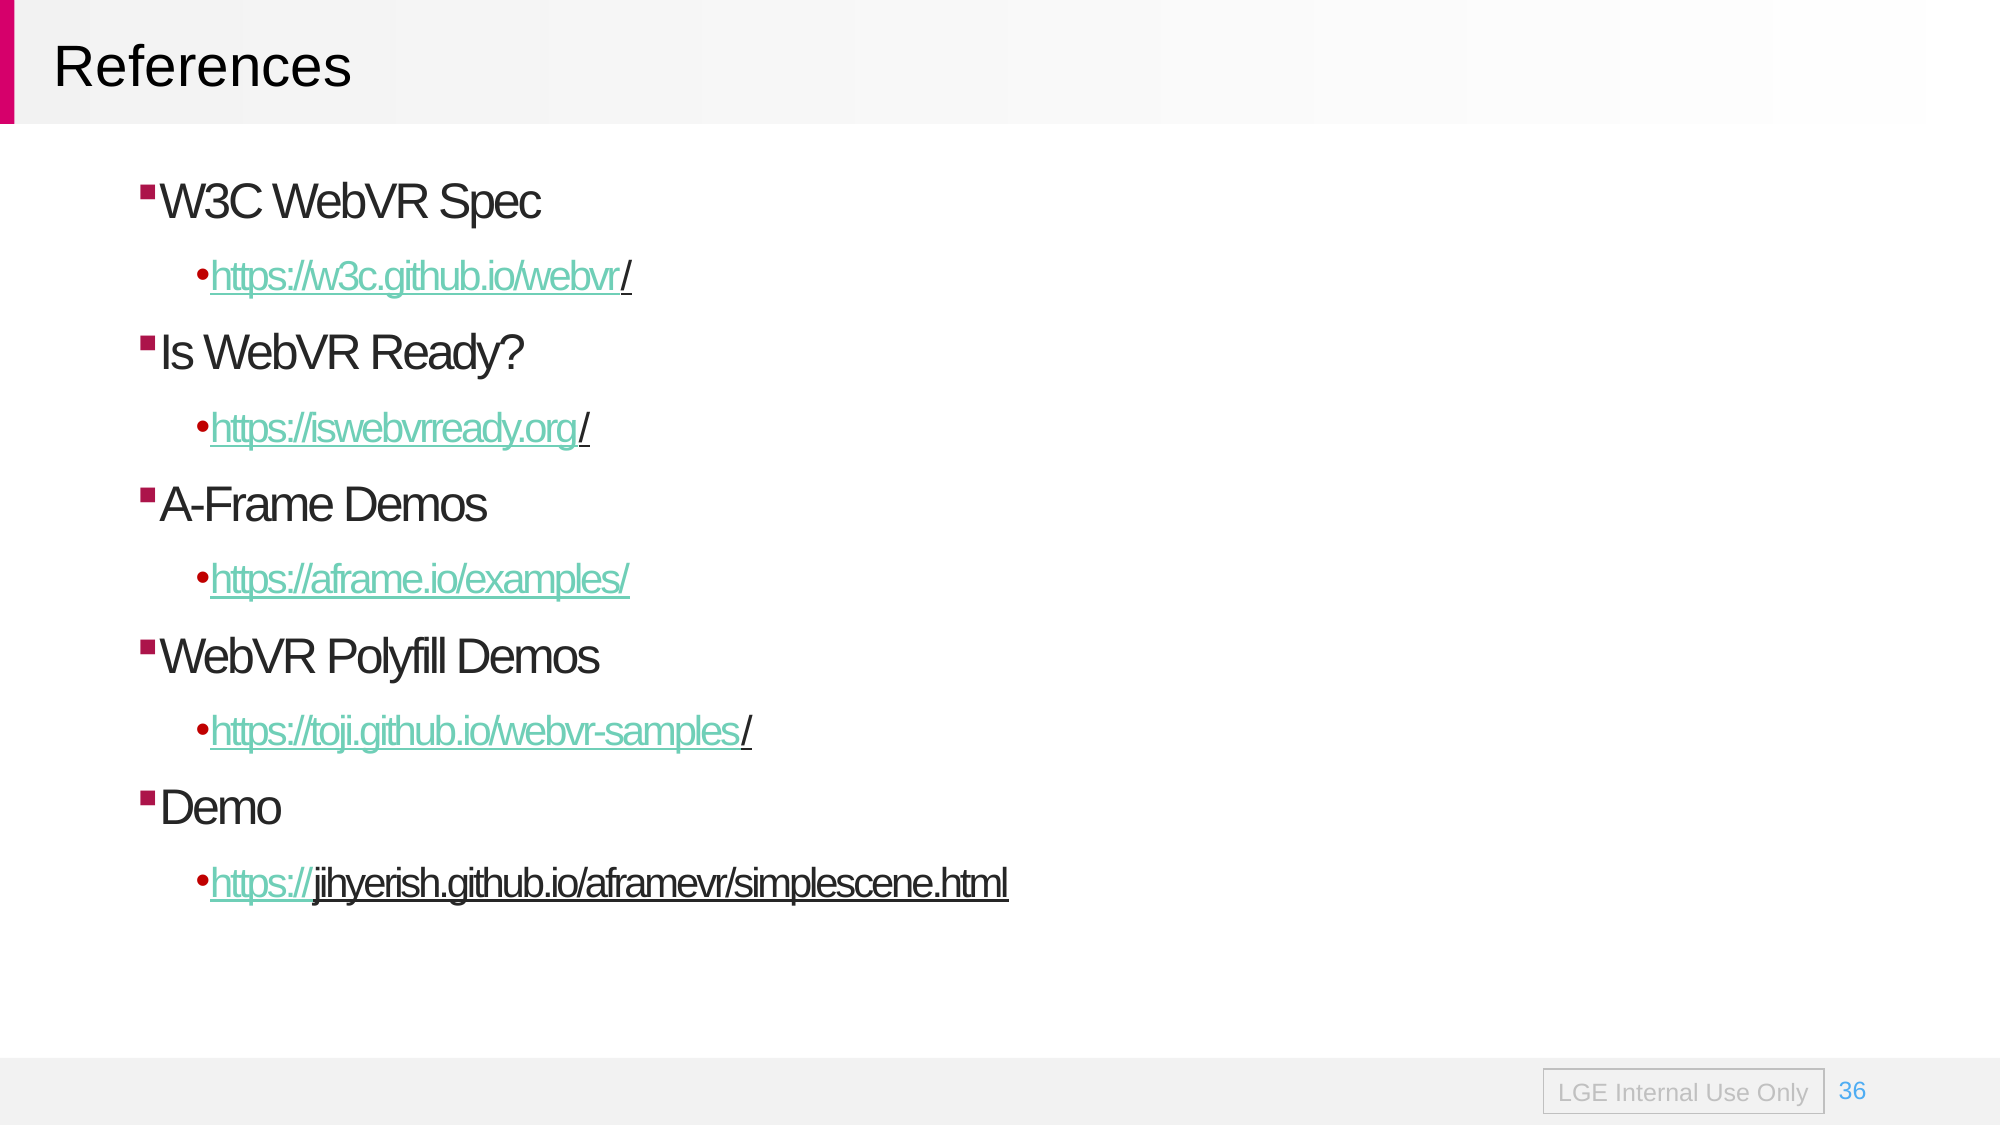

# References
W3C WebVR Spec
https://w3c.github.io/webvr/
Is WebVR Ready?
https://iswebvrready.org/
A-Frame Demos
https://aframe.io/examples/
WebVR Polyfill Demos
https://toji.github.io/webvr-samples/
Demo
https://jihyerish.github.io/aframevr/simplescene.html